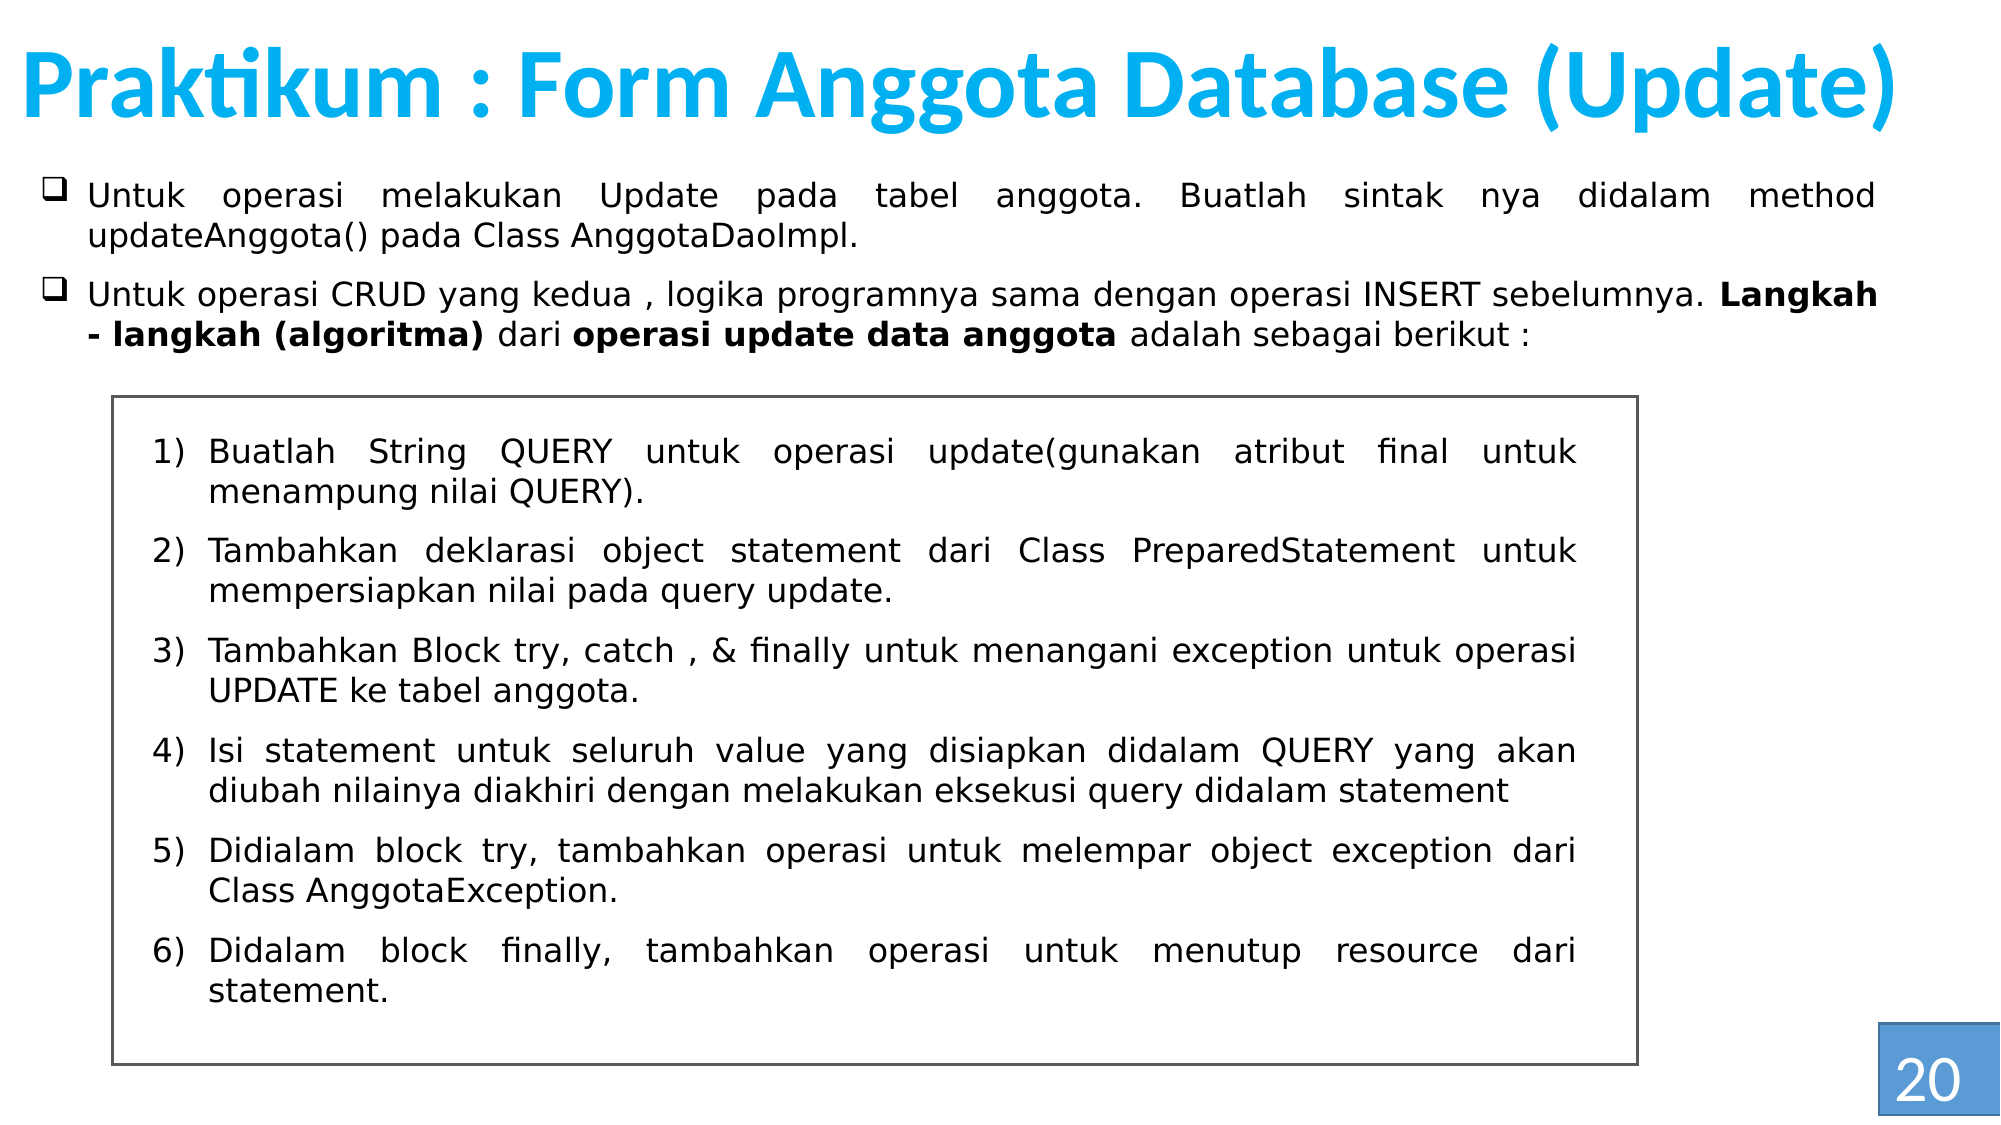

Praktikum : Form Anggota Database (Update)
Untuk operasi melakukan Update pada tabel anggota. Buatlah sintak nya didalam method updateAnggota() pada Class AnggotaDaoImpl.

Untuk operasi CRUD yang kedua , logika programnya sama dengan operasi INSERT sebelumnya. Langkah - langkah (algoritma) dari operasi update data anggota adalah sebagai berikut :

Buatlah String QUERY untuk operasi update(gunakan atribut final untuk menampung nilai QUERY).

Tambahkan deklarasi object statement dari Class PreparedStatement untuk mempersiapkan nilai pada query update.

Tambahkan Block try, catch , & finally untuk menangani exception untuk operasi UPDATE ke tabel anggota.

Isi statement untuk seluruh value yang disiapkan didalam QUERY yang akan diubah nilainya diakhiri dengan melakukan eksekusi query didalam statement

Didialam block try, tambahkan operasi untuk melempar object exception dari Class AnggotaException.

Didalam block finally, tambahkan operasi untuk menutup resource dari statement.

20
6